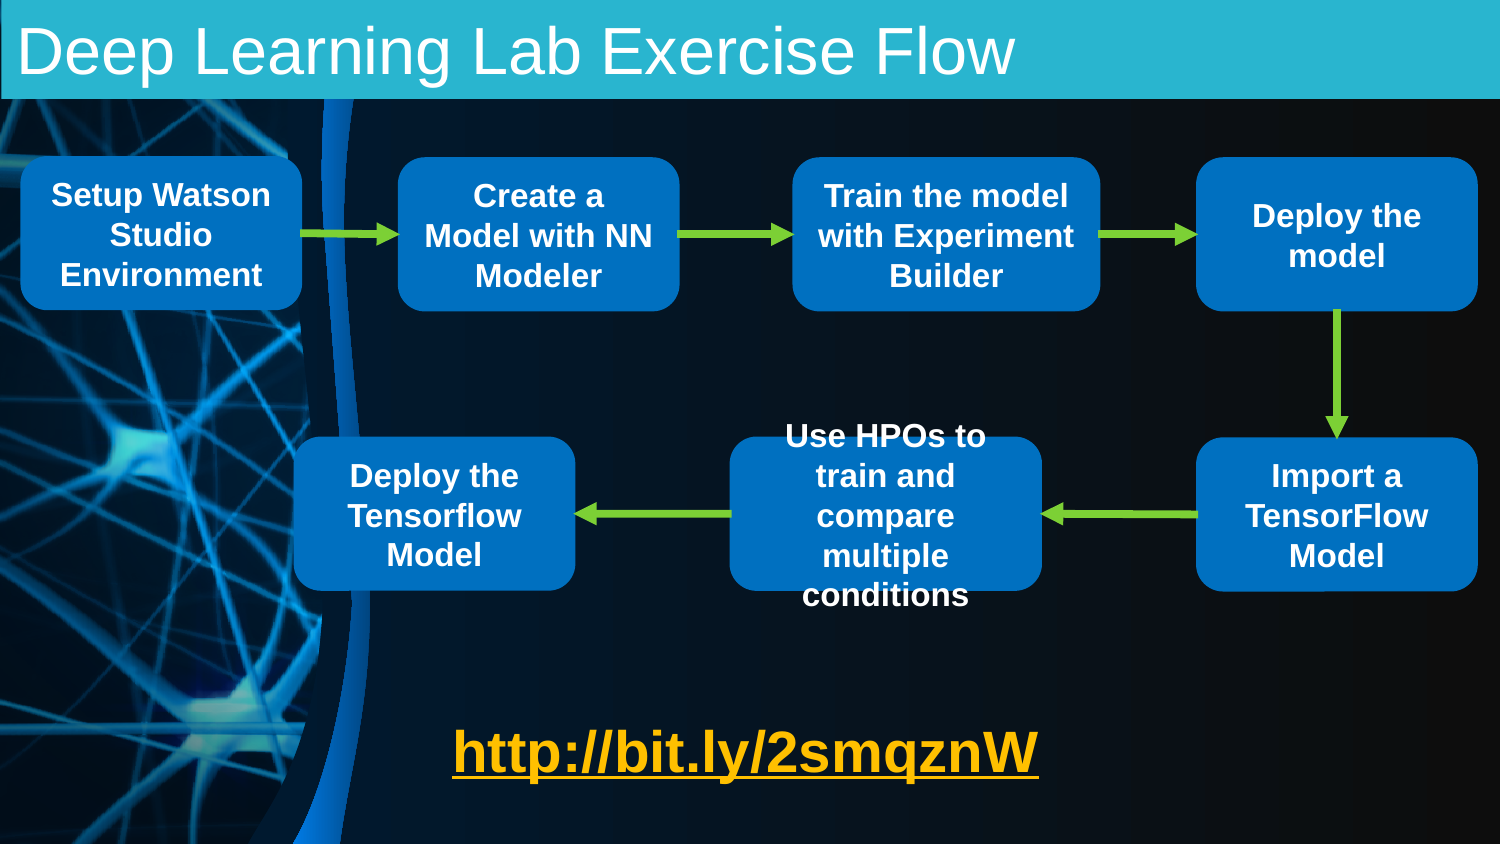

Deep Learning Lab Exercise Flow
Setup Watson Studio Environment
Create a Model with NN Modeler
Train the model with Experiment Builder
Deploy the model
Deploy the Tensorflow Model
Use HPOs to train and compare multiple conditions
Import a TensorFlow Model
http://bit.ly/2smqznW